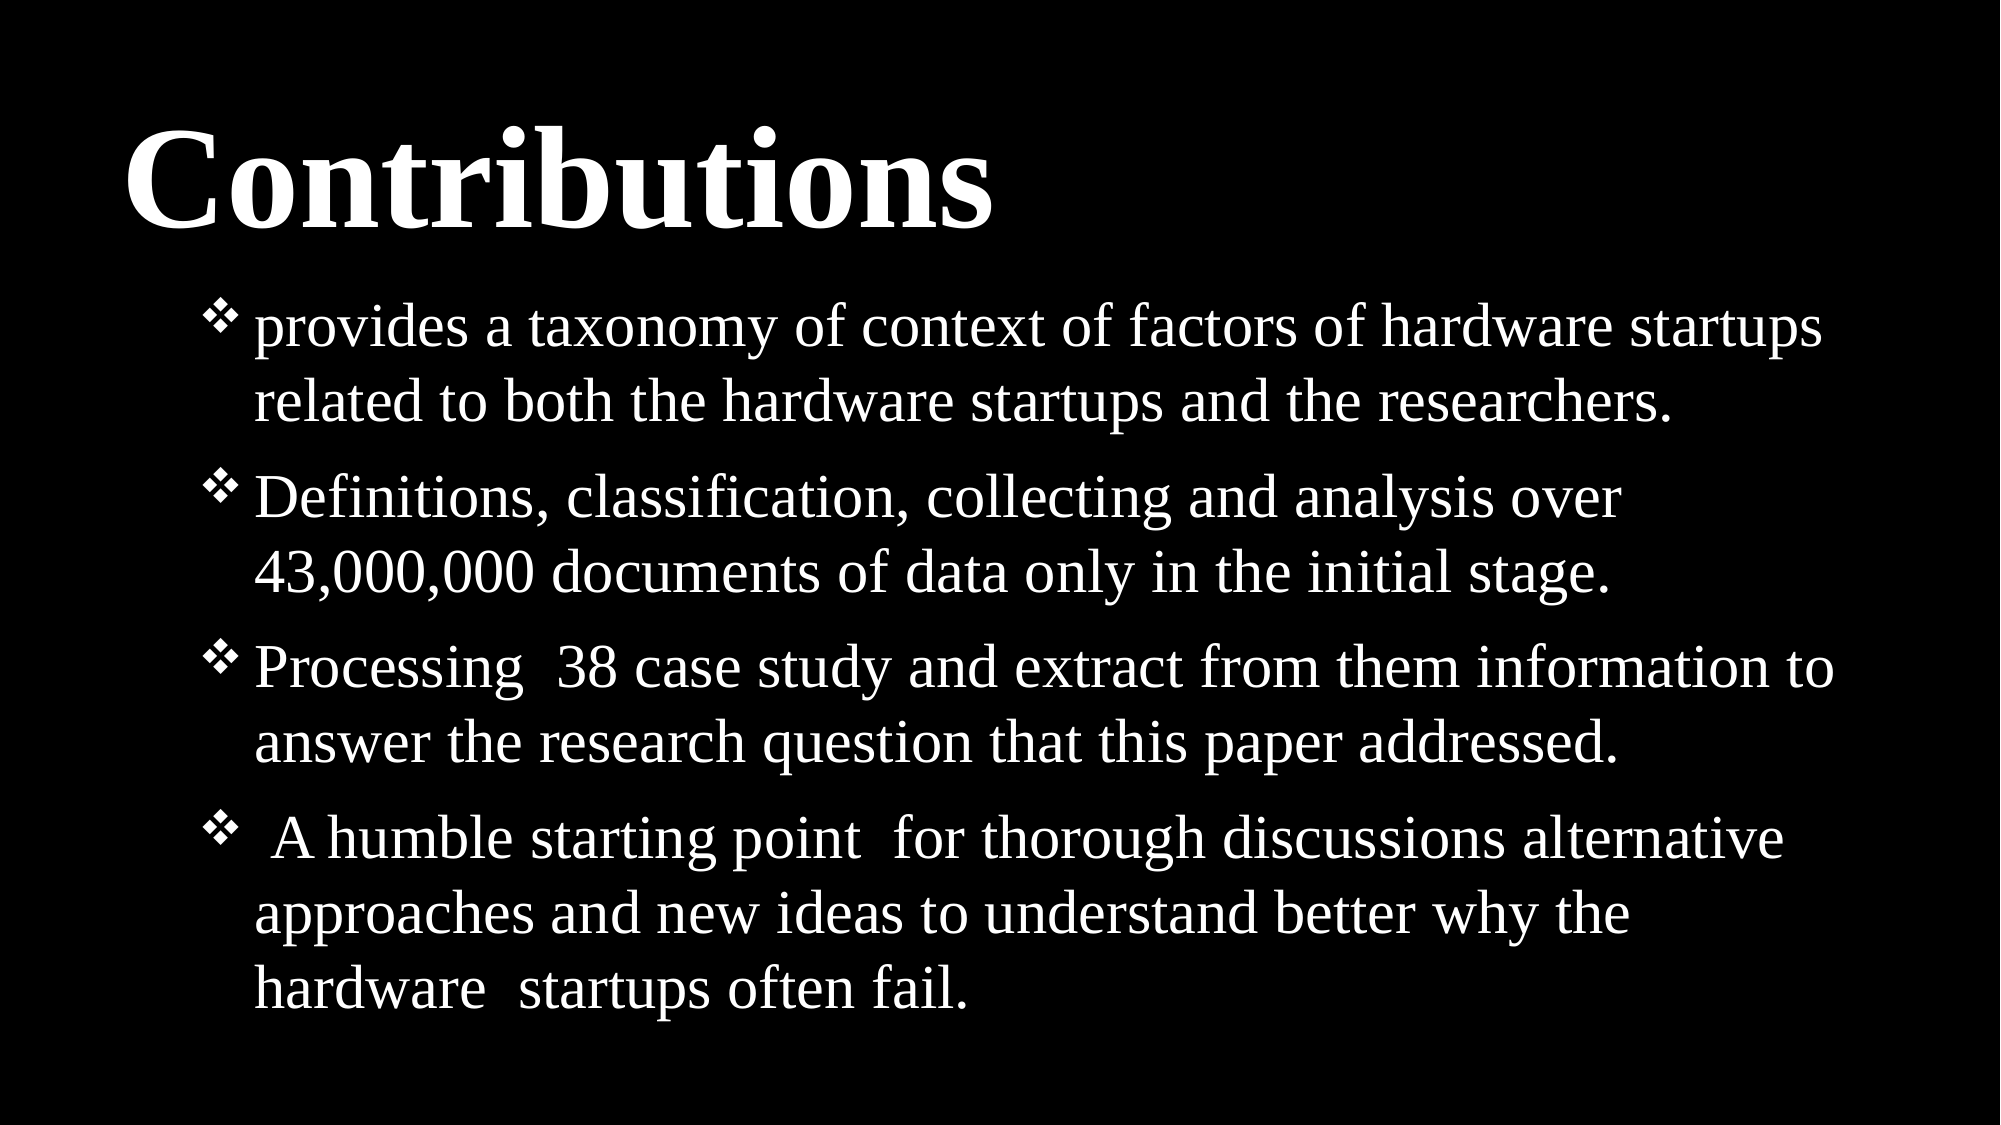

# Contributions
provides a taxonomy of context of factors of hardware startups related to both the hardware startups and the researchers.
Definitions, classification, collecting and analysis over  43,000,000 documents of data only in the initial stage.
Processing  38 case study and extract from them information to answer the research question that this paper addressed.
 A humble starting point  for thorough discussions alternative approaches and new ideas to understand better why the hardware  startups often fail.